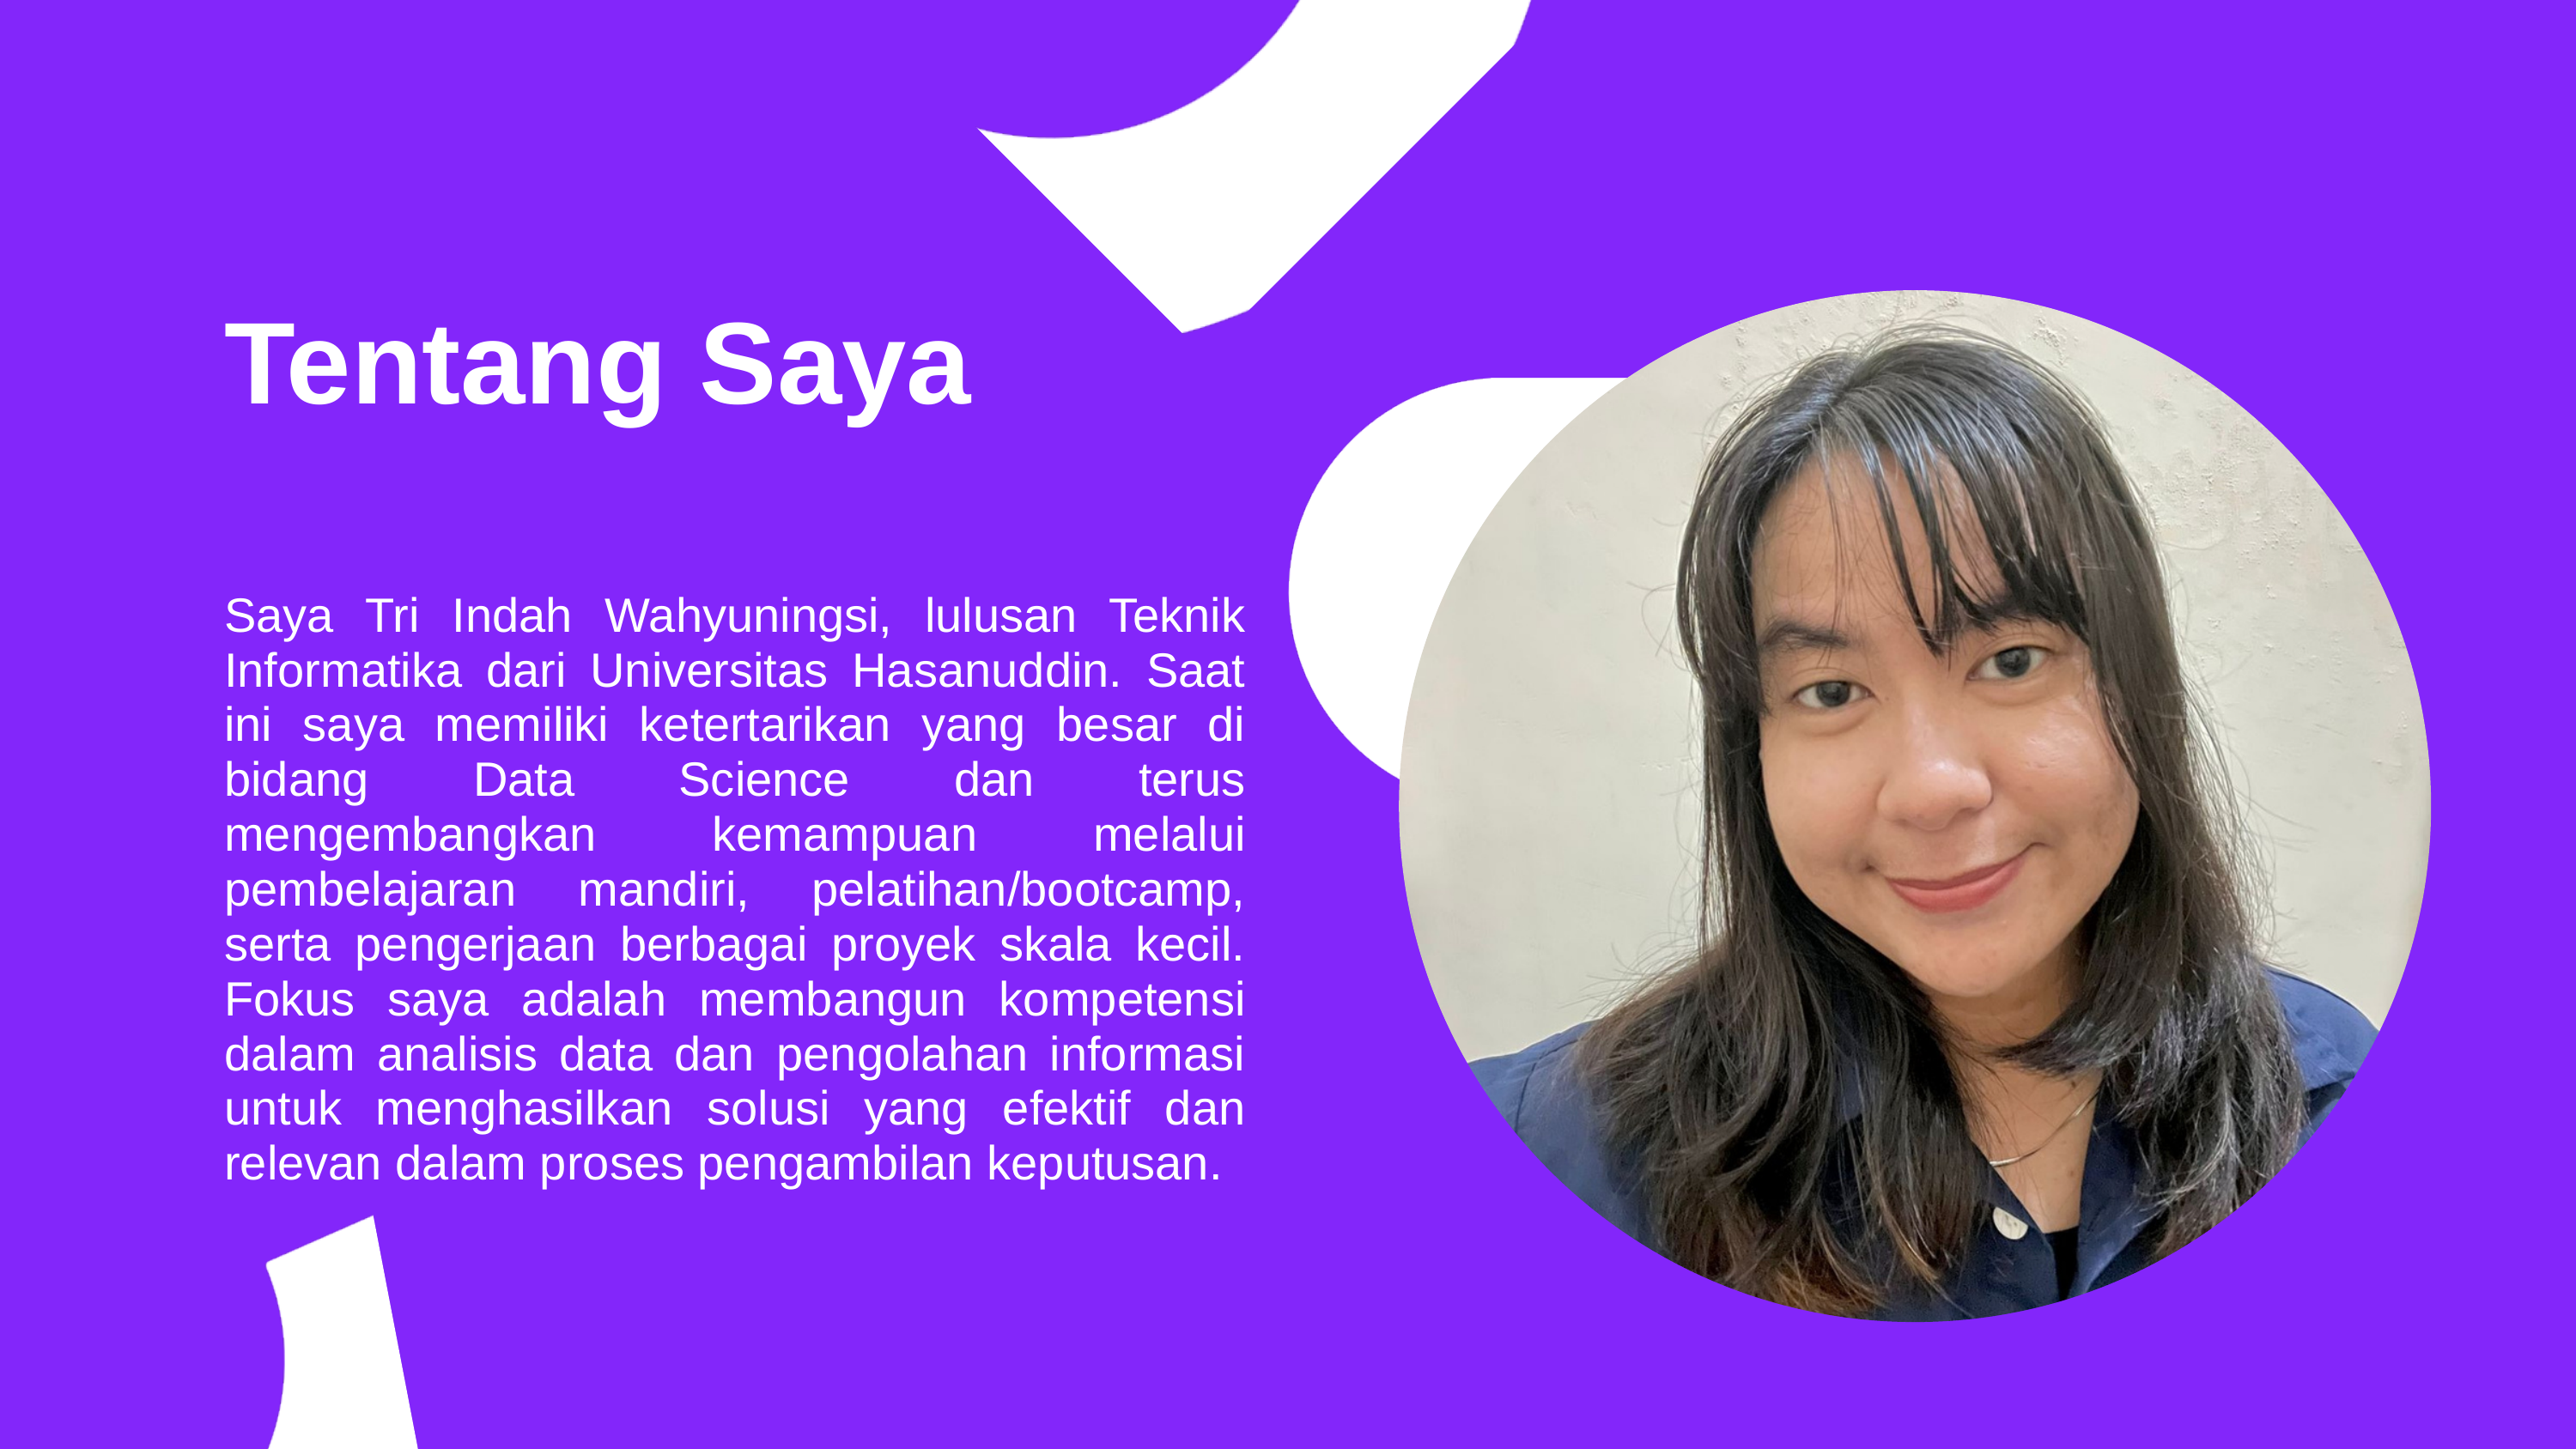

Tentang Saya

Saya Tri Indah Wahyuningsi, lulusan Teknik Informatika dari Universitas Hasanuddin. Saat ini saya memiliki ketertarikan yang besar di bidang Data Science dan terus mengembangkan kemampuan melalui pembelajaran mandiri, pelatihan/bootcamp, serta pengerjaan berbagai proyek skala kecil. Fokus saya adalah membangun kompetensi dalam analisis data dan pengolahan informasi untuk menghasilkan solusi yang efektif dan relevan dalam proses pengambilan keputusan.